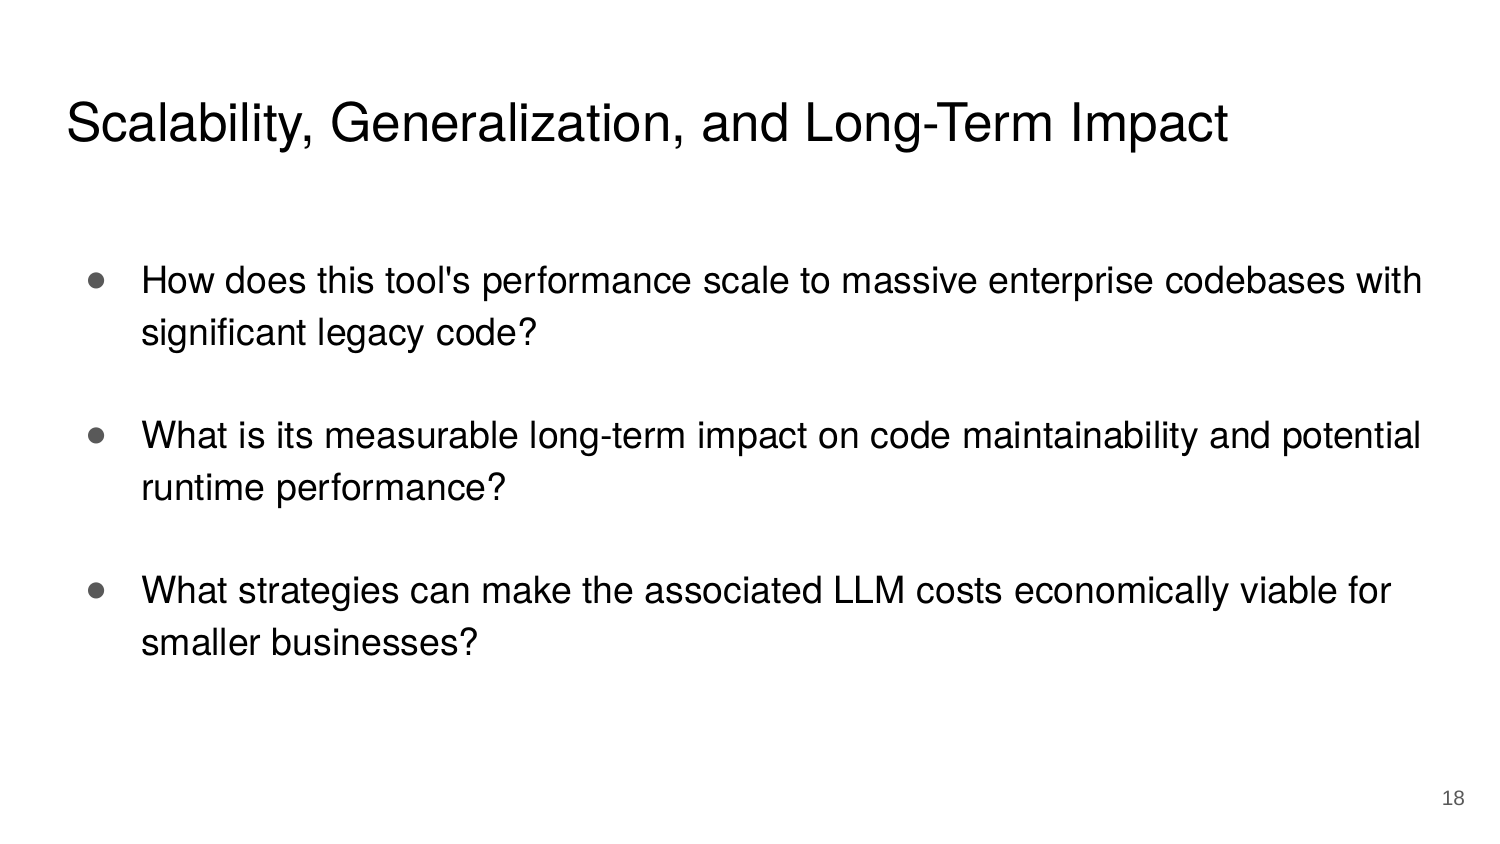

# Scalability, Generalization, and Long-Term Impact

How does this tool's performance scale to massive enterprise codebases with significant legacy code?

What is its measurable long-term impact on code maintainability and potential runtime performance?

What strategies can make the associated LLM costs economically viable for smaller businesses?

18